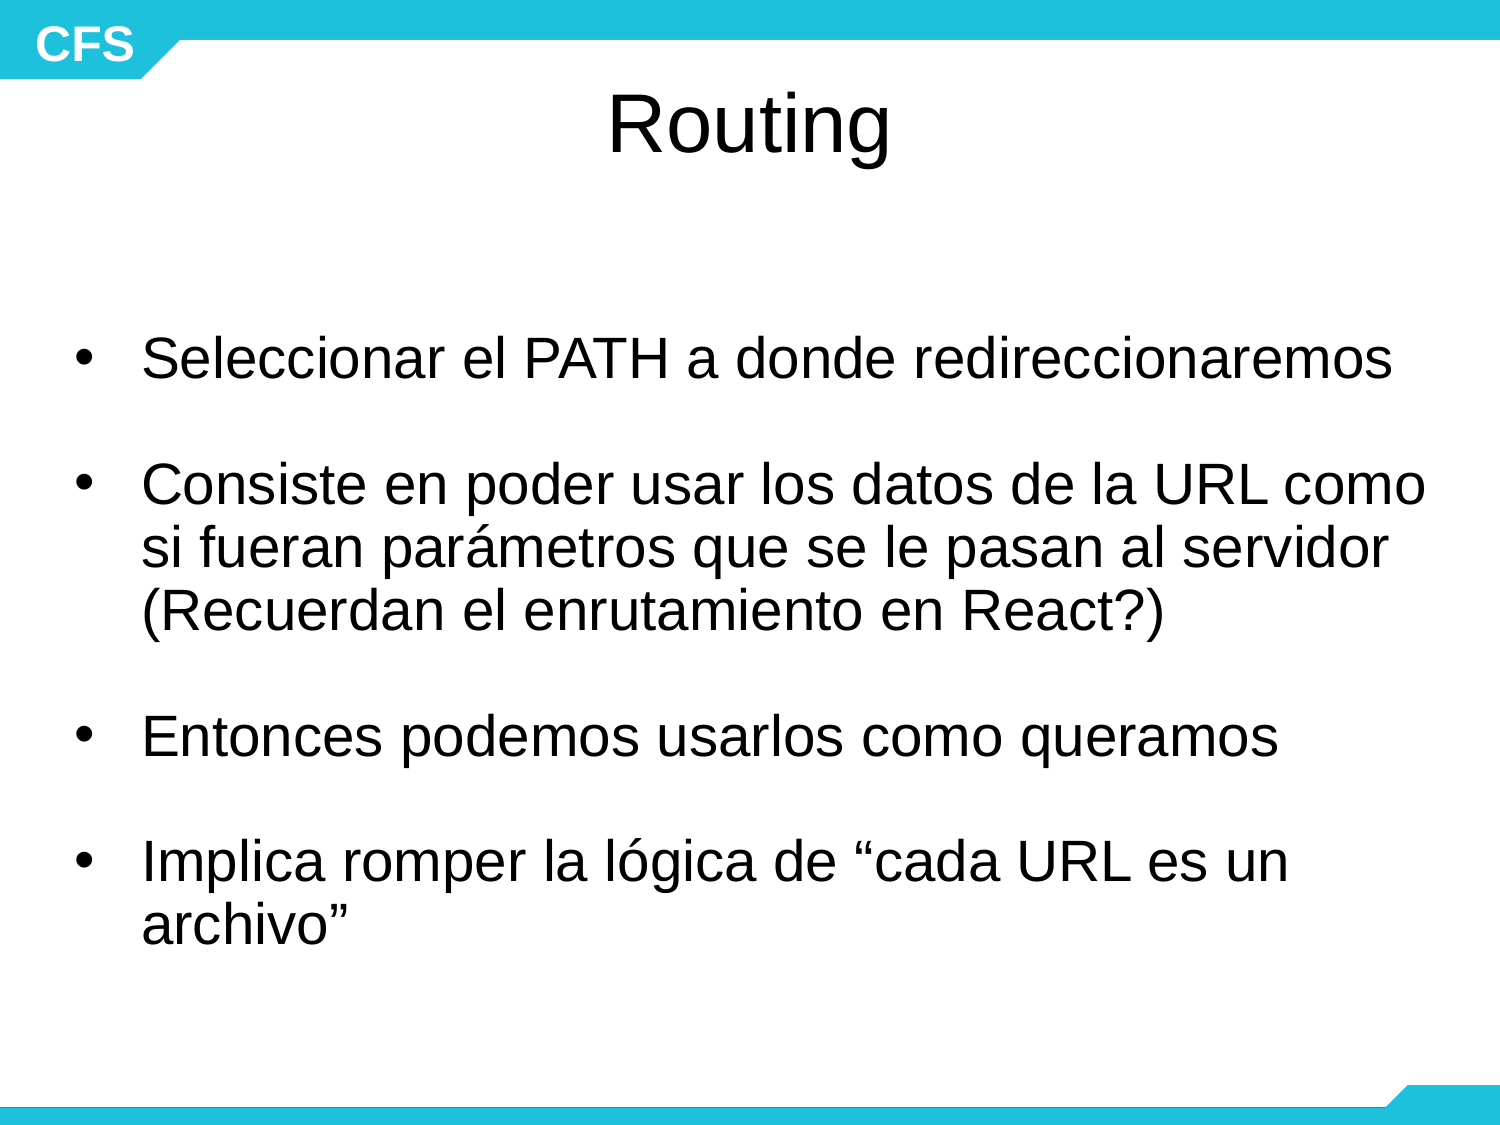

# Routing
Seleccionar el PATH a donde redireccionaremos

Consiste en poder usar los datos de la URL como si fueran parámetros que se le pasan al servidor (Recuerdan el enrutamiento en React?)

Entonces podemos usarlos como queramos

Implica romper la lógica de “cada URL es un archivo”